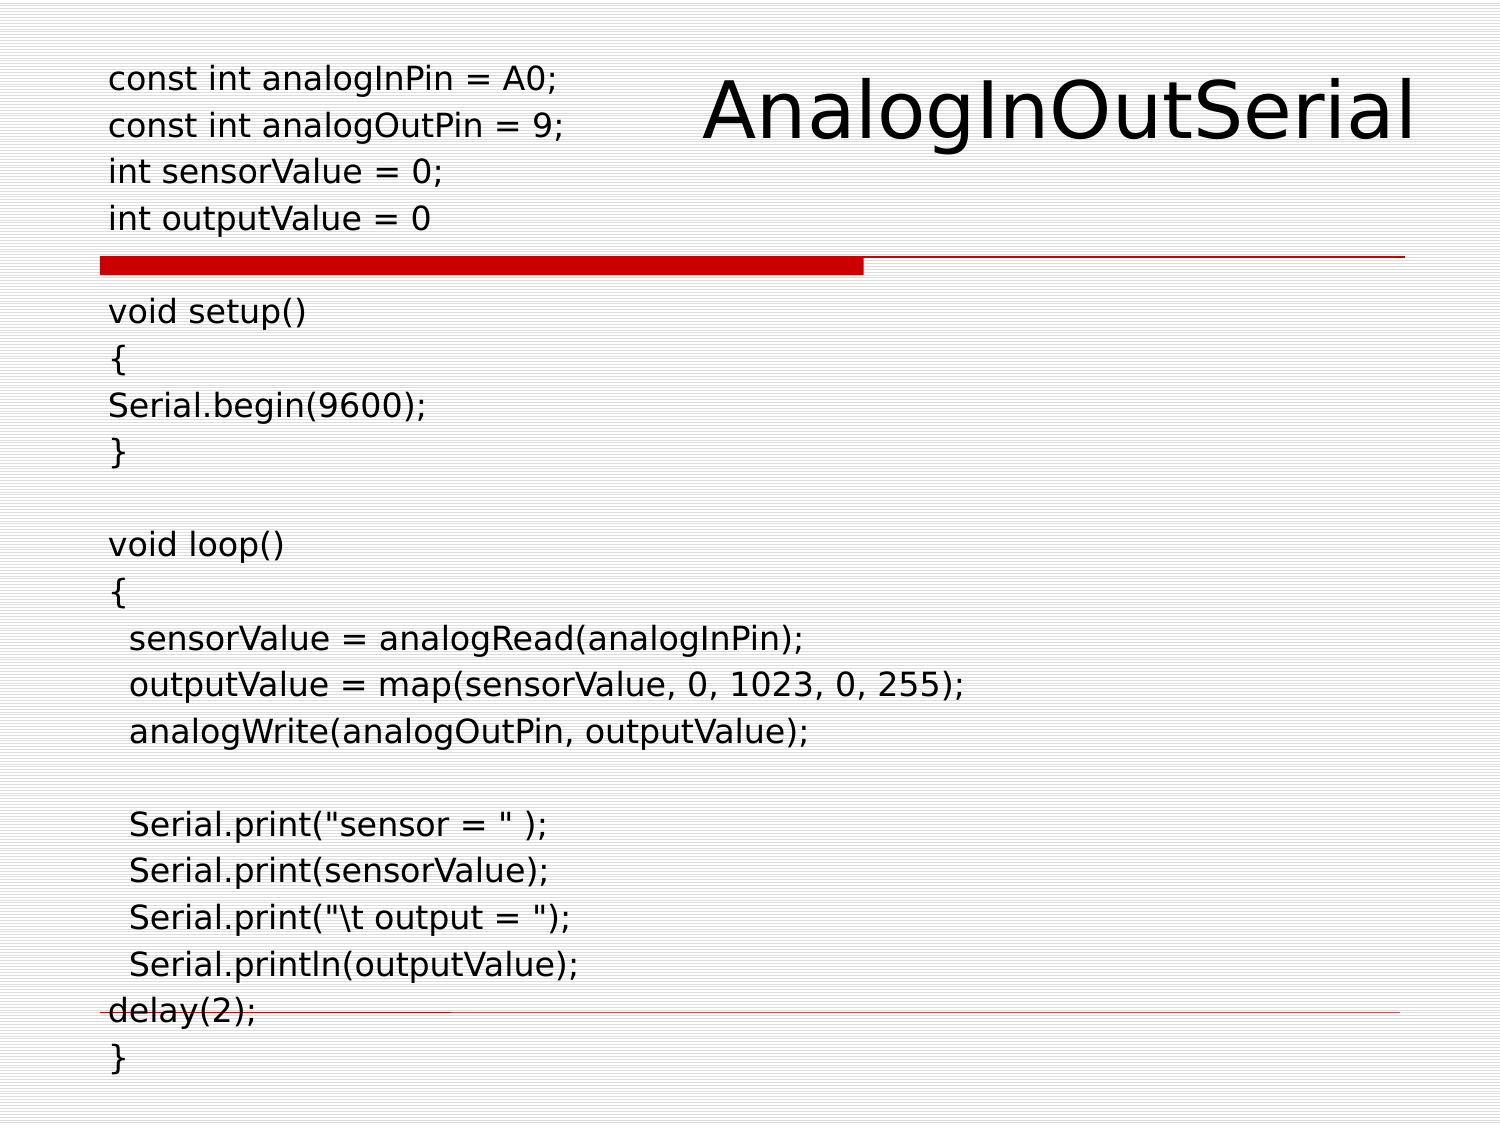

const int analogInPin = A0;
const int analogOutPin = 9;
int sensorValue = 0;
int outputValue = 0

void setup()
{
Serial.begin(9600);
}

void loop()
{
  sensorValue = analogRead(analogInPin);
  outputValue = map(sensorValue, 0, 1023, 0, 255);
  analogWrite(analogOutPin, outputValue);

  Serial.print("sensor = " );
  Serial.print(sensorValue);
  Serial.print("\t output = ");
  Serial.println(outputValue);
delay(2);
}
# AnalogInOutSerial